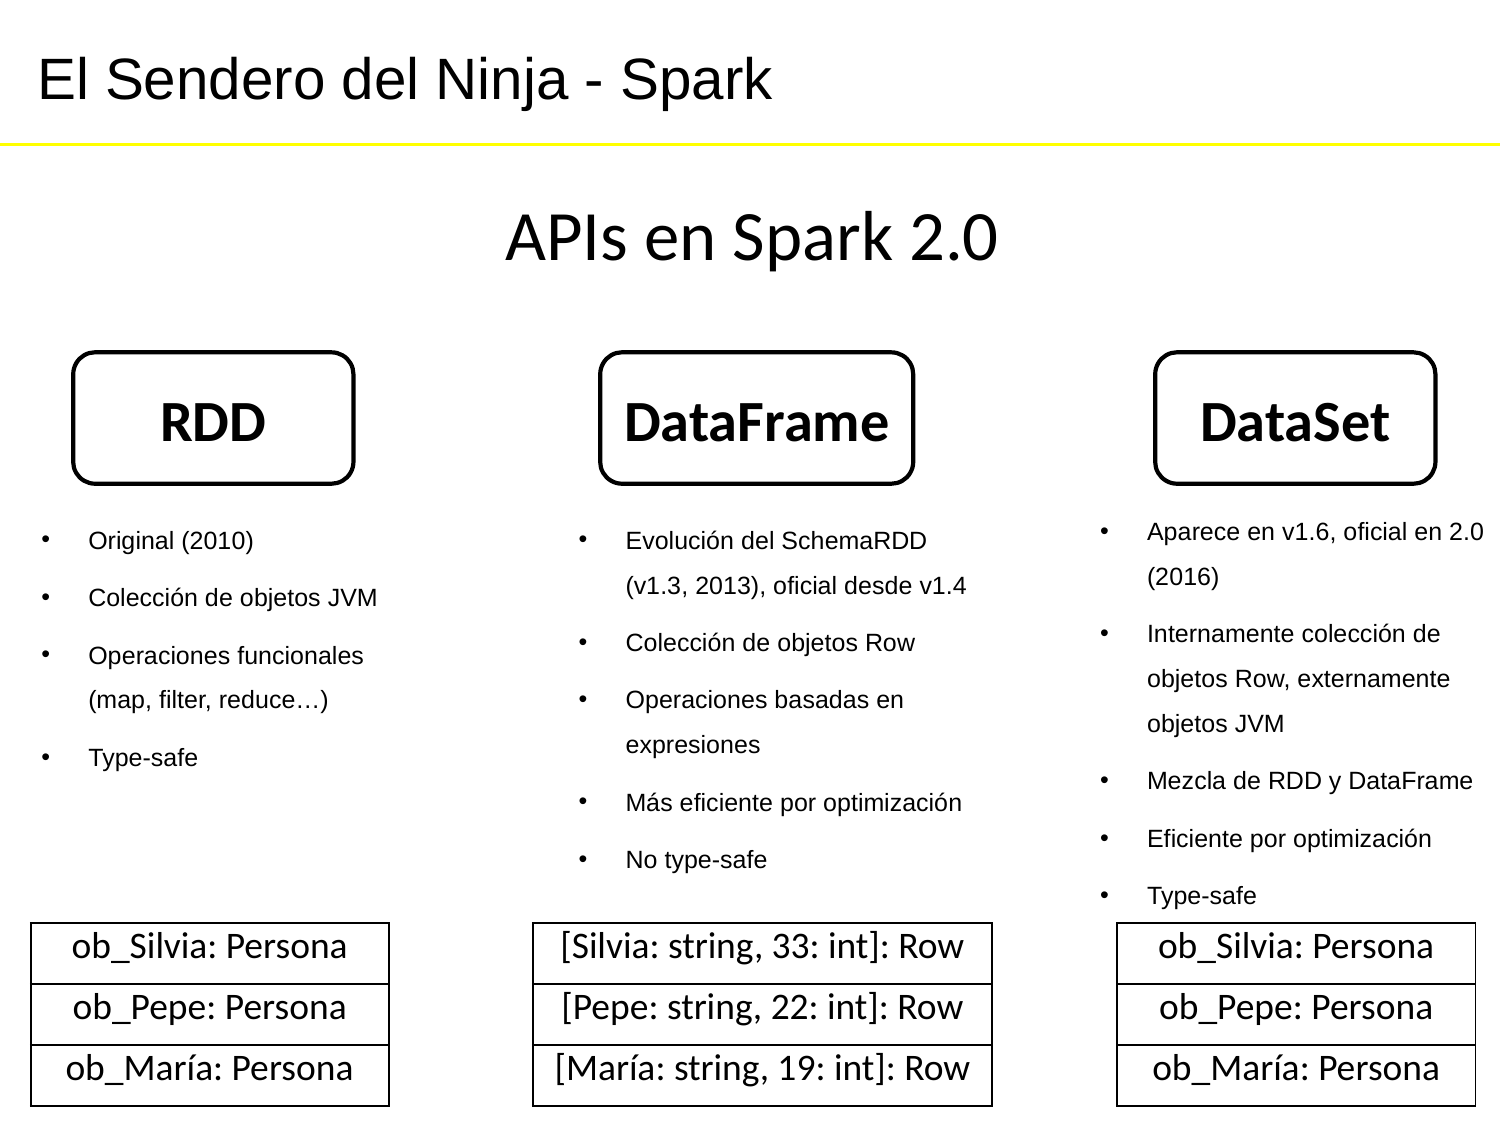

APIs en Spark 2.0
RDD
DataFrame
DataSet
Aparece en v1.6, oficial en 2.0 (2016)
Internamente colección de objetos Row, externamente objetos JVM
Mezcla de RDD y DataFrame
Eficiente por optimización
Type-safe
Original (2010)
Colección de objetos JVM
Operaciones funcionales (map, filter, reduce…)
Type-safe

Evolución del SchemaRDD (v1.3, 2013), oficial desde v1.4
Colección de objetos Row
Operaciones basadas en expresiones
Más eficiente por optimización
No type-safe

| ob\_Silvia: Persona |
| --- |
| ob\_Pepe: Persona |
| ob\_María: Persona |
| [Silvia: string, 33: int]: Row |
| --- |
| [Pepe: string, 22: int]: Row |
| [María: string, 19: int]: Row |
| ob\_Silvia: Persona |
| --- |
| ob\_Pepe: Persona |
| ob\_María: Persona |